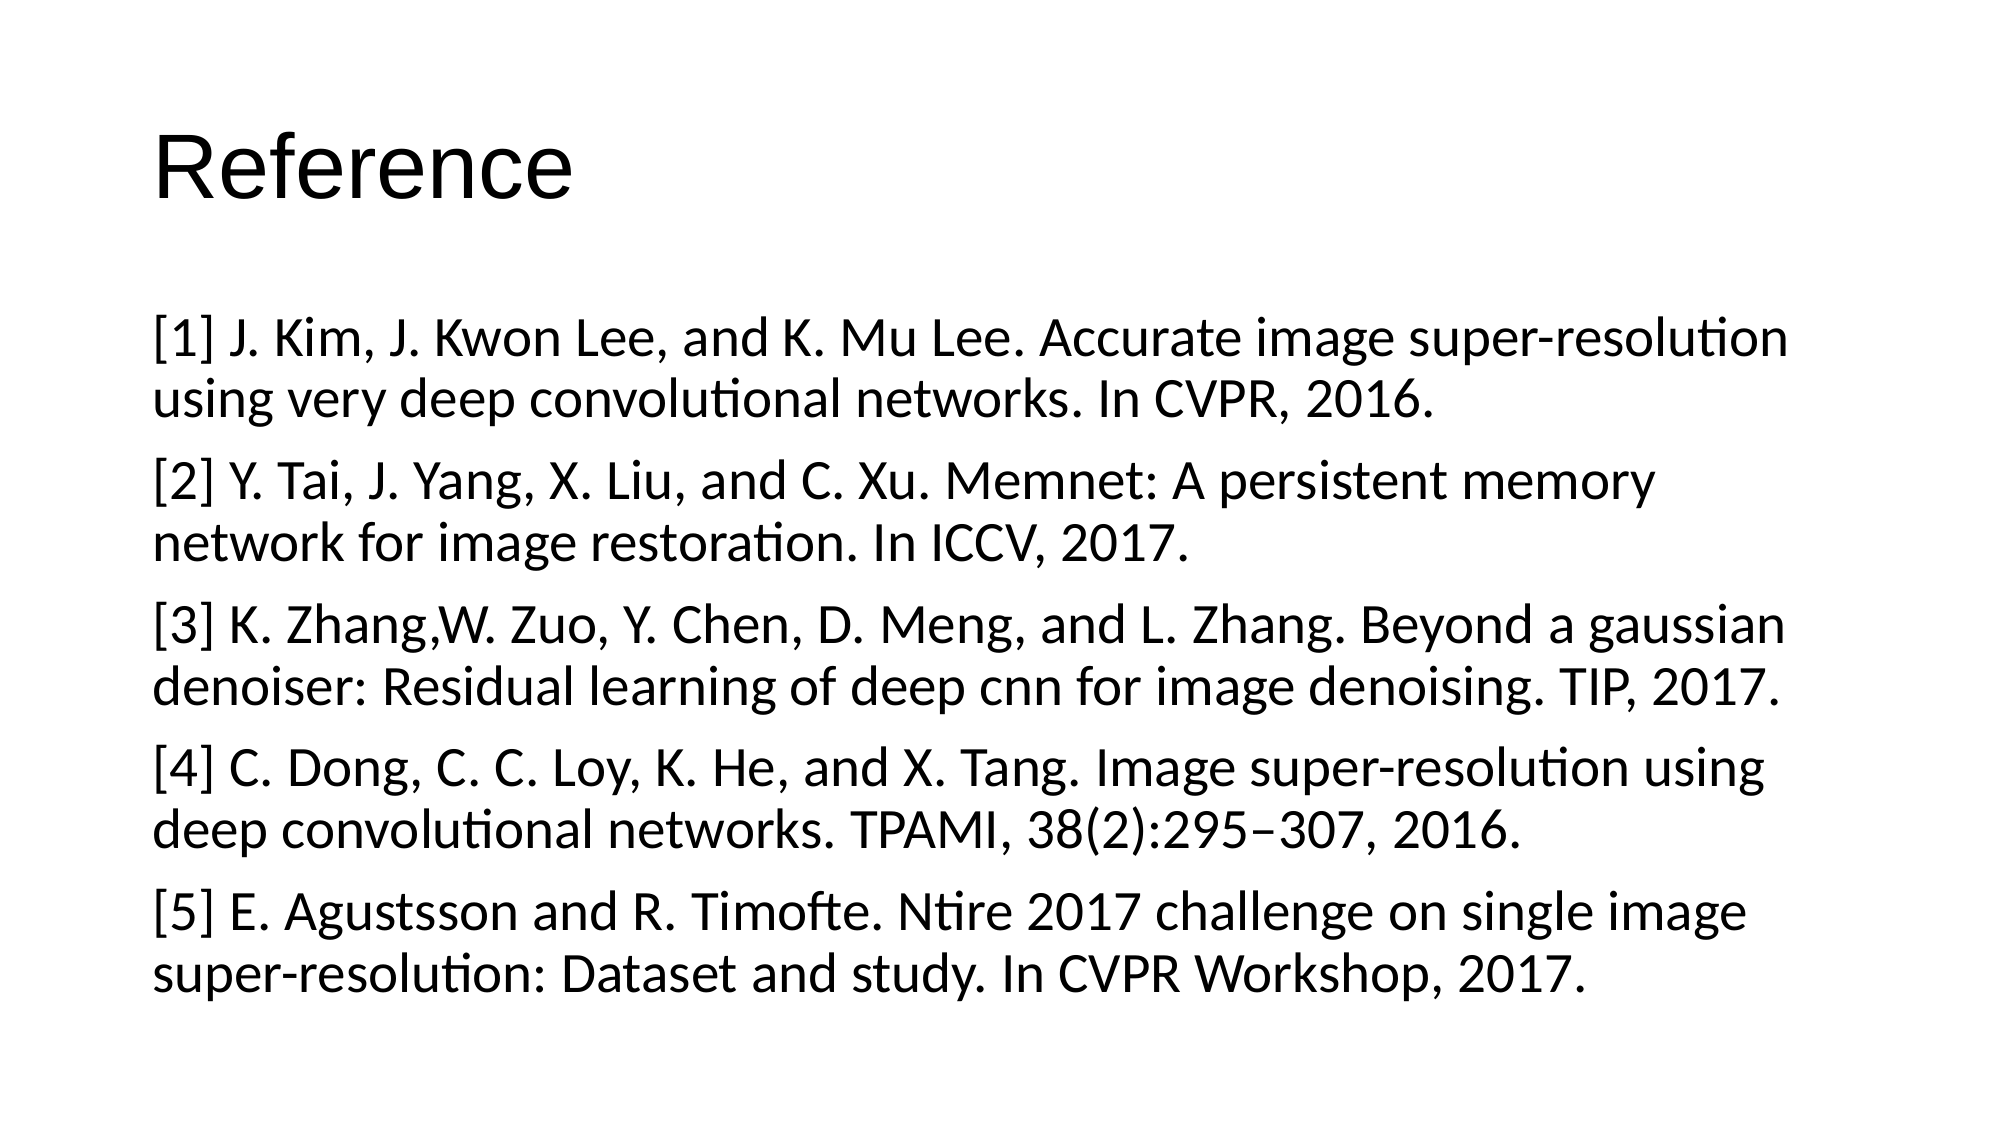

# Reference
[1] J. Kim, J. Kwon Lee, and K. Mu Lee. Accurate image super-resolution using very deep convolutional networks. In CVPR, 2016.
[2] Y. Tai, J. Yang, X. Liu, and C. Xu. Memnet: A persistent memory network for image restoration. In ICCV, 2017.
[3] K. Zhang,W. Zuo, Y. Chen, D. Meng, and L. Zhang. Beyond a gaussian denoiser: Residual learning of deep cnn for image denoising. TIP, 2017.
[4] C. Dong, C. C. Loy, K. He, and X. Tang. Image super-resolution using deep convolutional networks. TPAMI, 38(2):295–307, 2016.
[5] E. Agustsson and R. Timofte. Ntire 2017 challenge on single image super-resolution: Dataset and study. In CVPR Workshop, 2017.